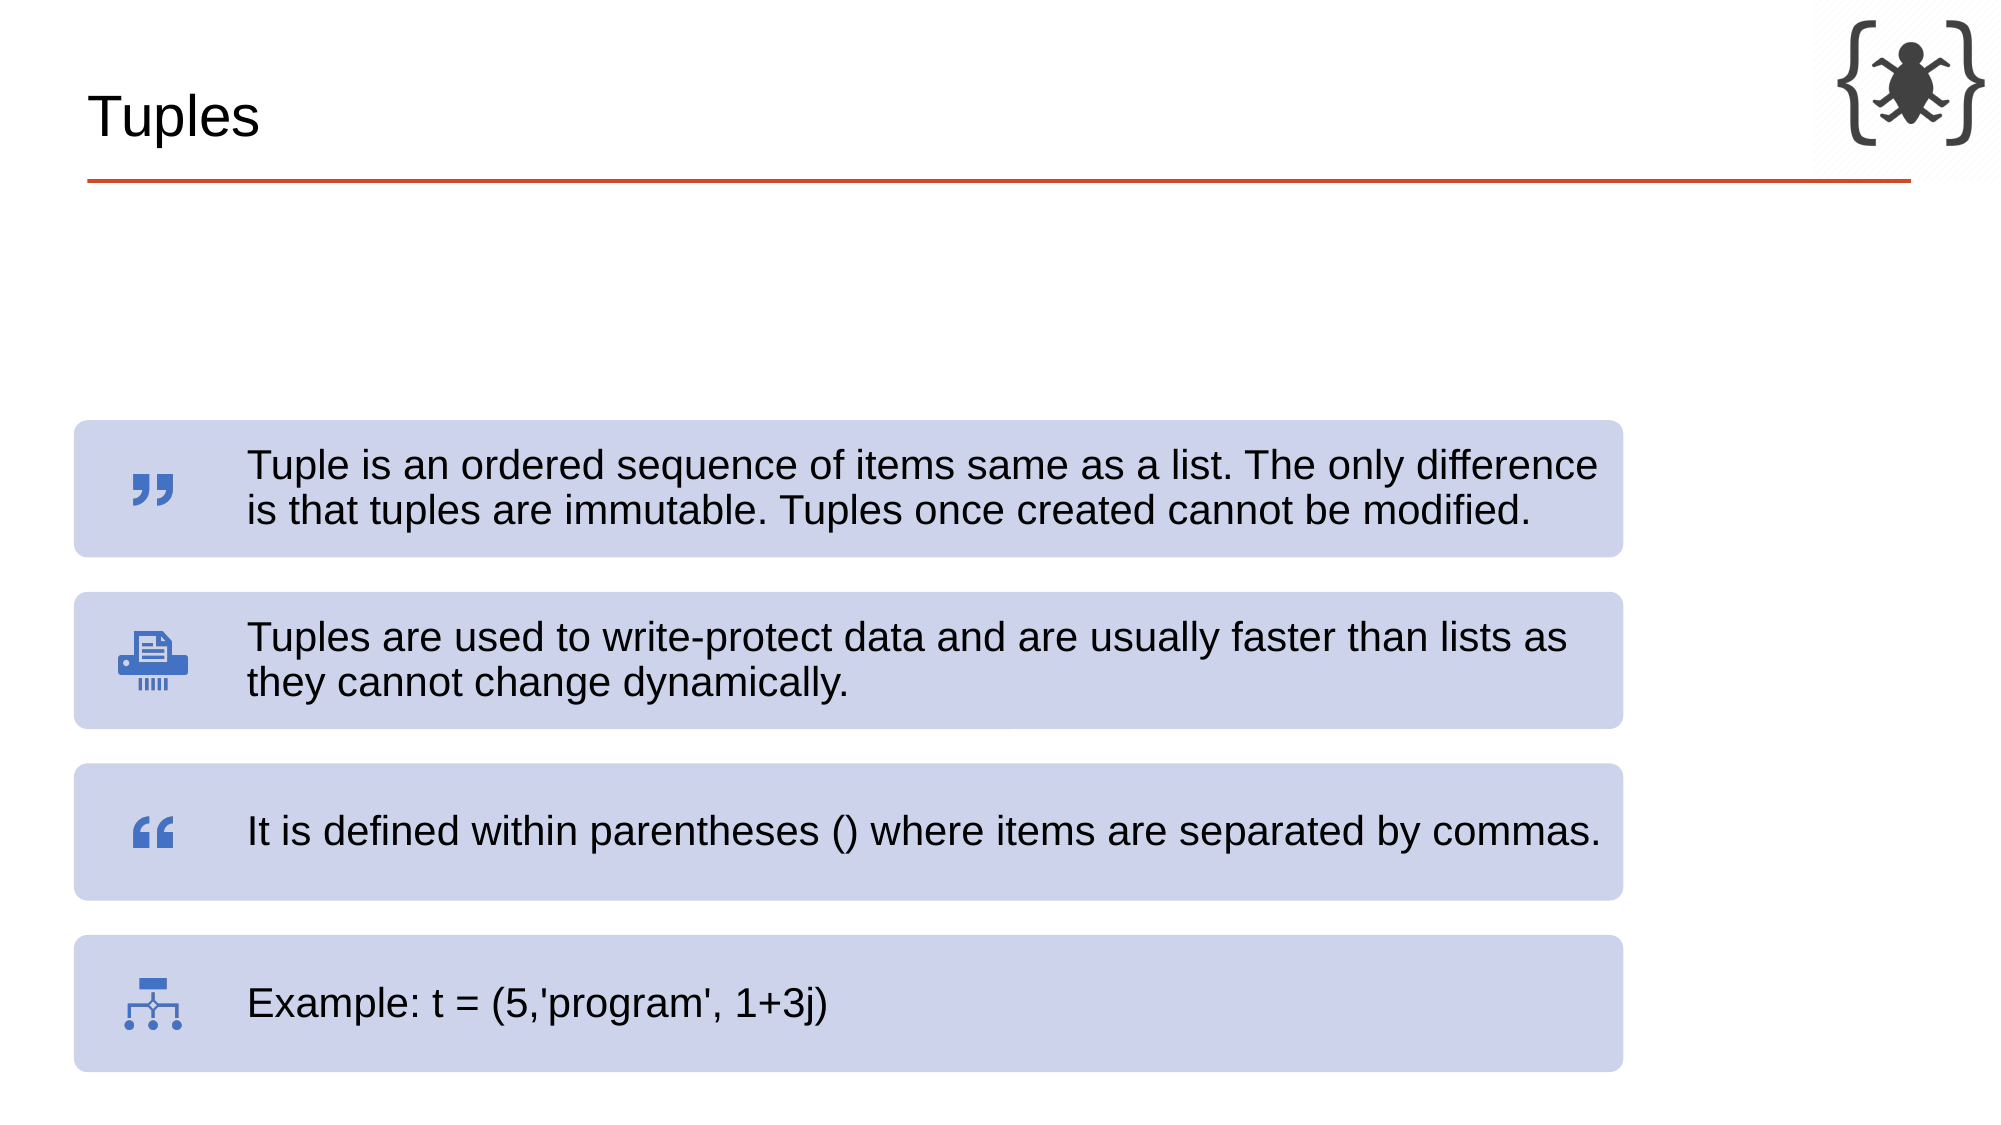

# Tuples

Tuple is an ordered sequence of items same as a list. The only difference is that tuples are immutable. Tuples once created cannot be modified.

Tuples are used to write-protect data and are usually faster than lists as they cannot change dynamically.

It is defined within parentheses () where items are separated by commas.

Example: t = (5,'program', 1+3j)